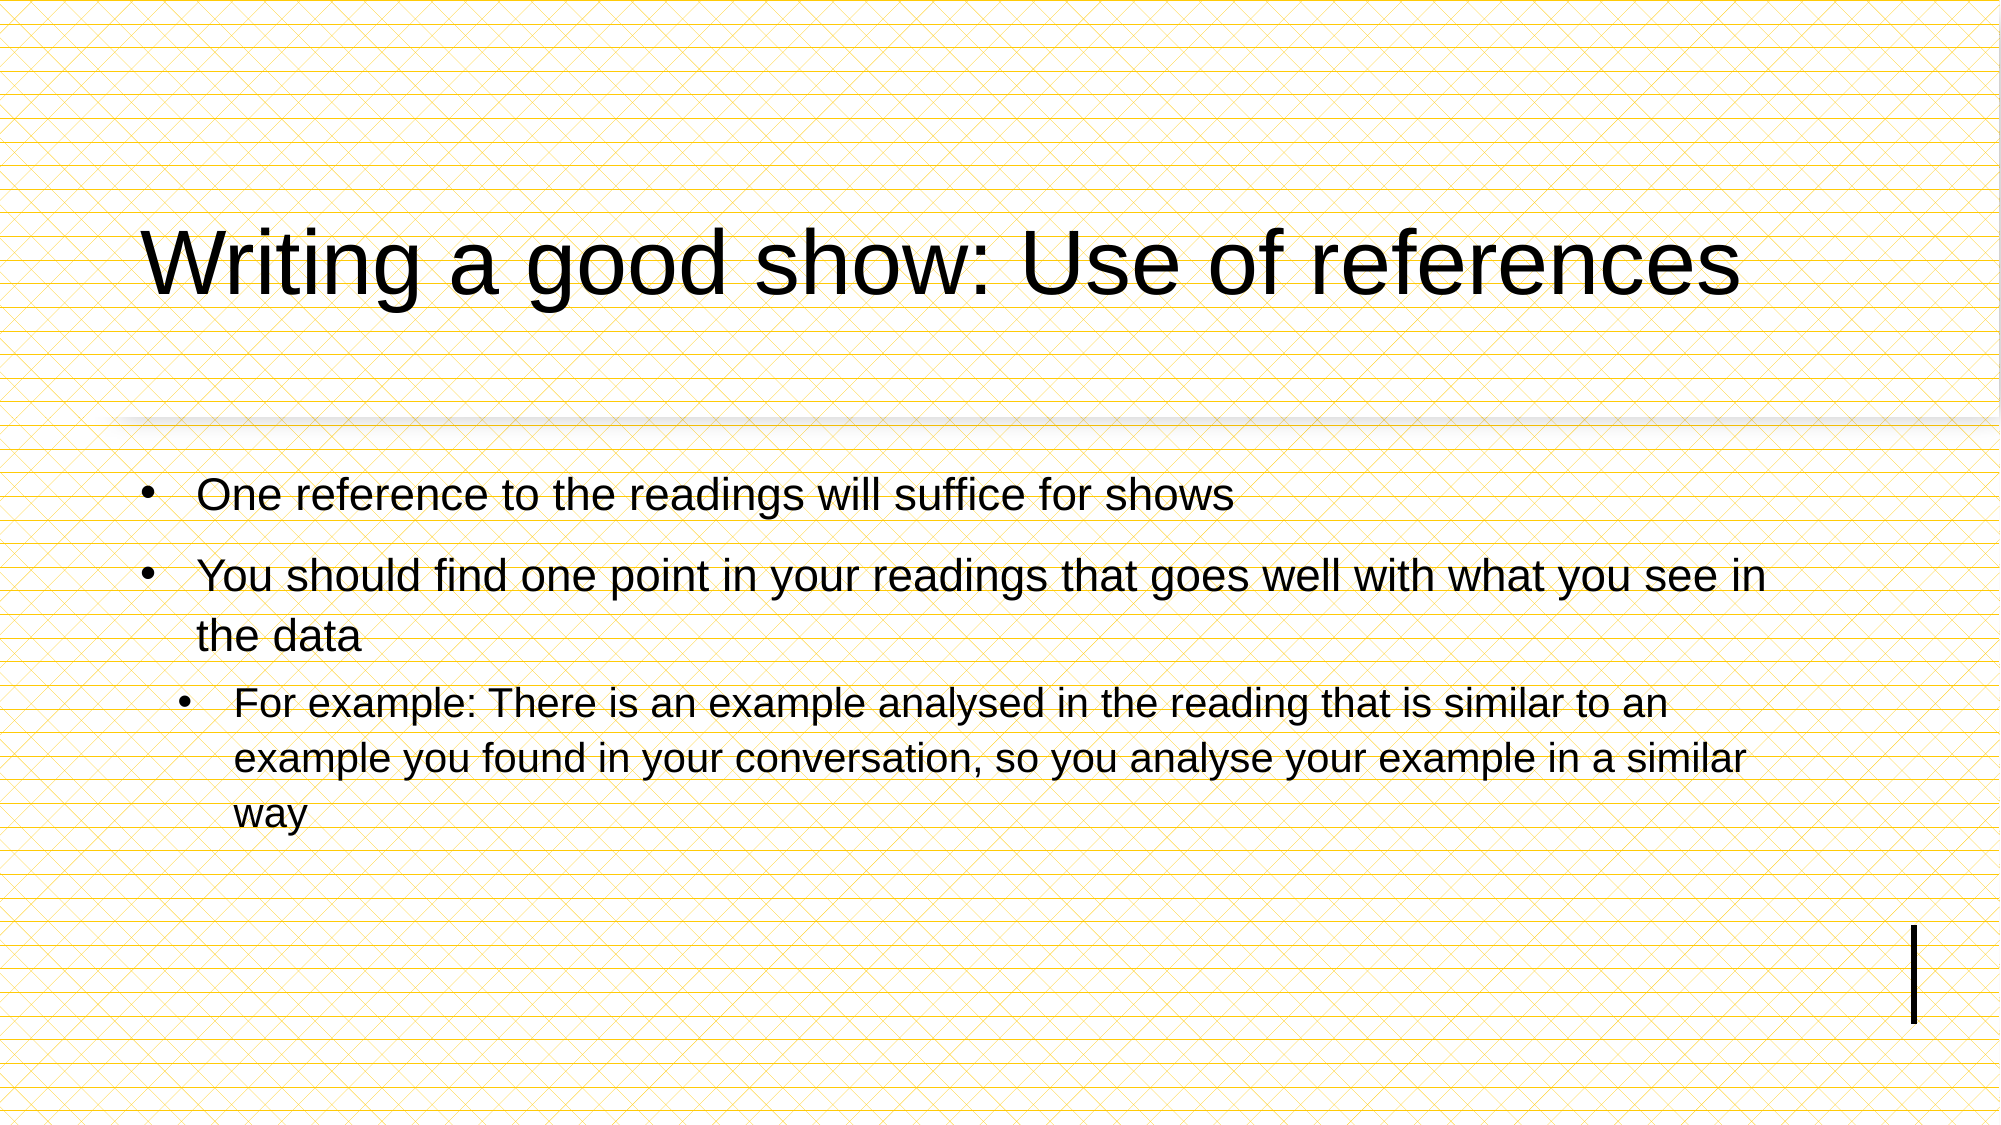

# Writing a good show: Use of references
One reference to the readings will suffice for shows
You should find one point in your readings that goes well with what you see in the data
For example: There is an example analysed in the reading that is similar to an example you found in your conversation, so you analyse your example in a similar way